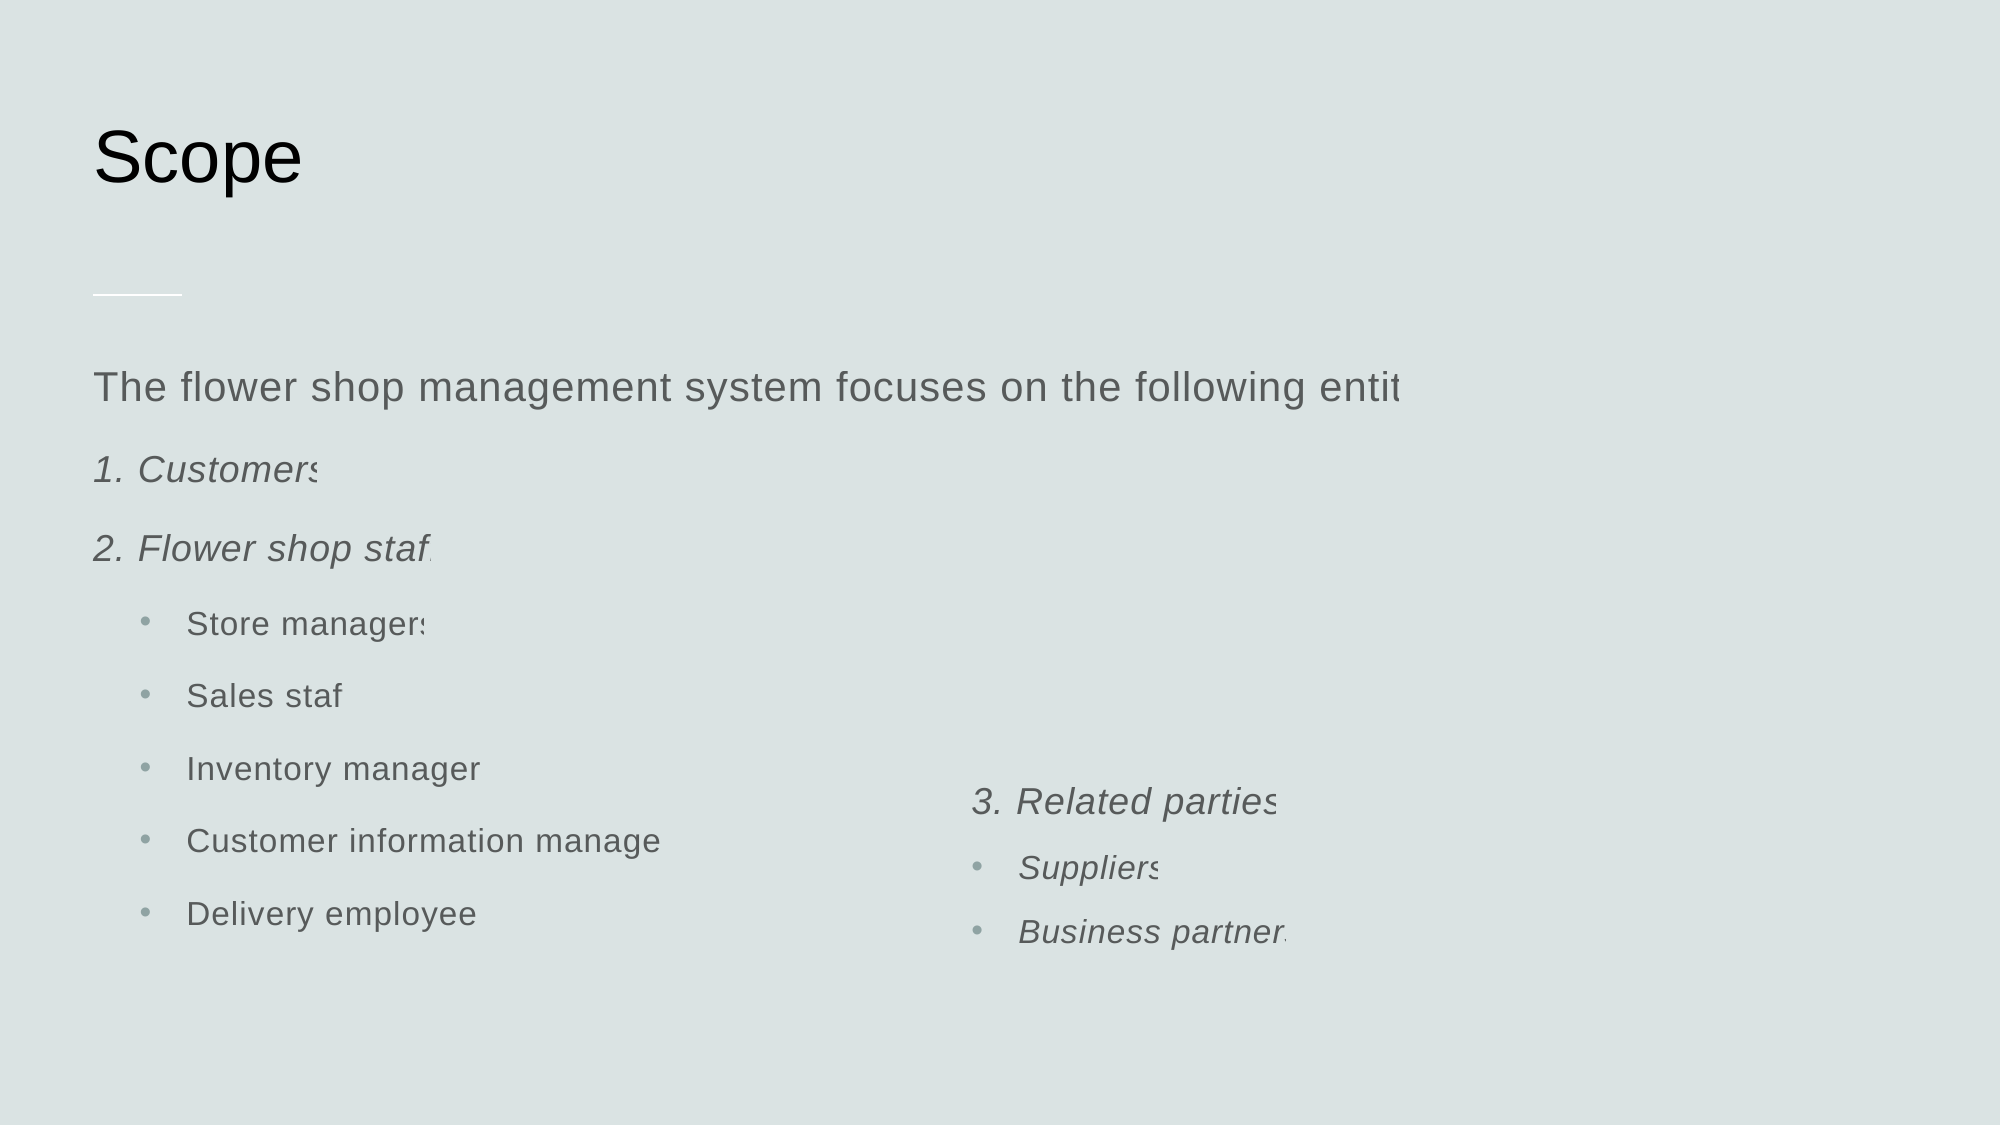

# Scope
The flower shop management system focuses on the following entities:
1. Customers
2. Flower shop staff:
Store managers
Sales staff
Inventory managers
Customer information managers
Delivery employees

3. Related parties:
Suppliers
Business partners